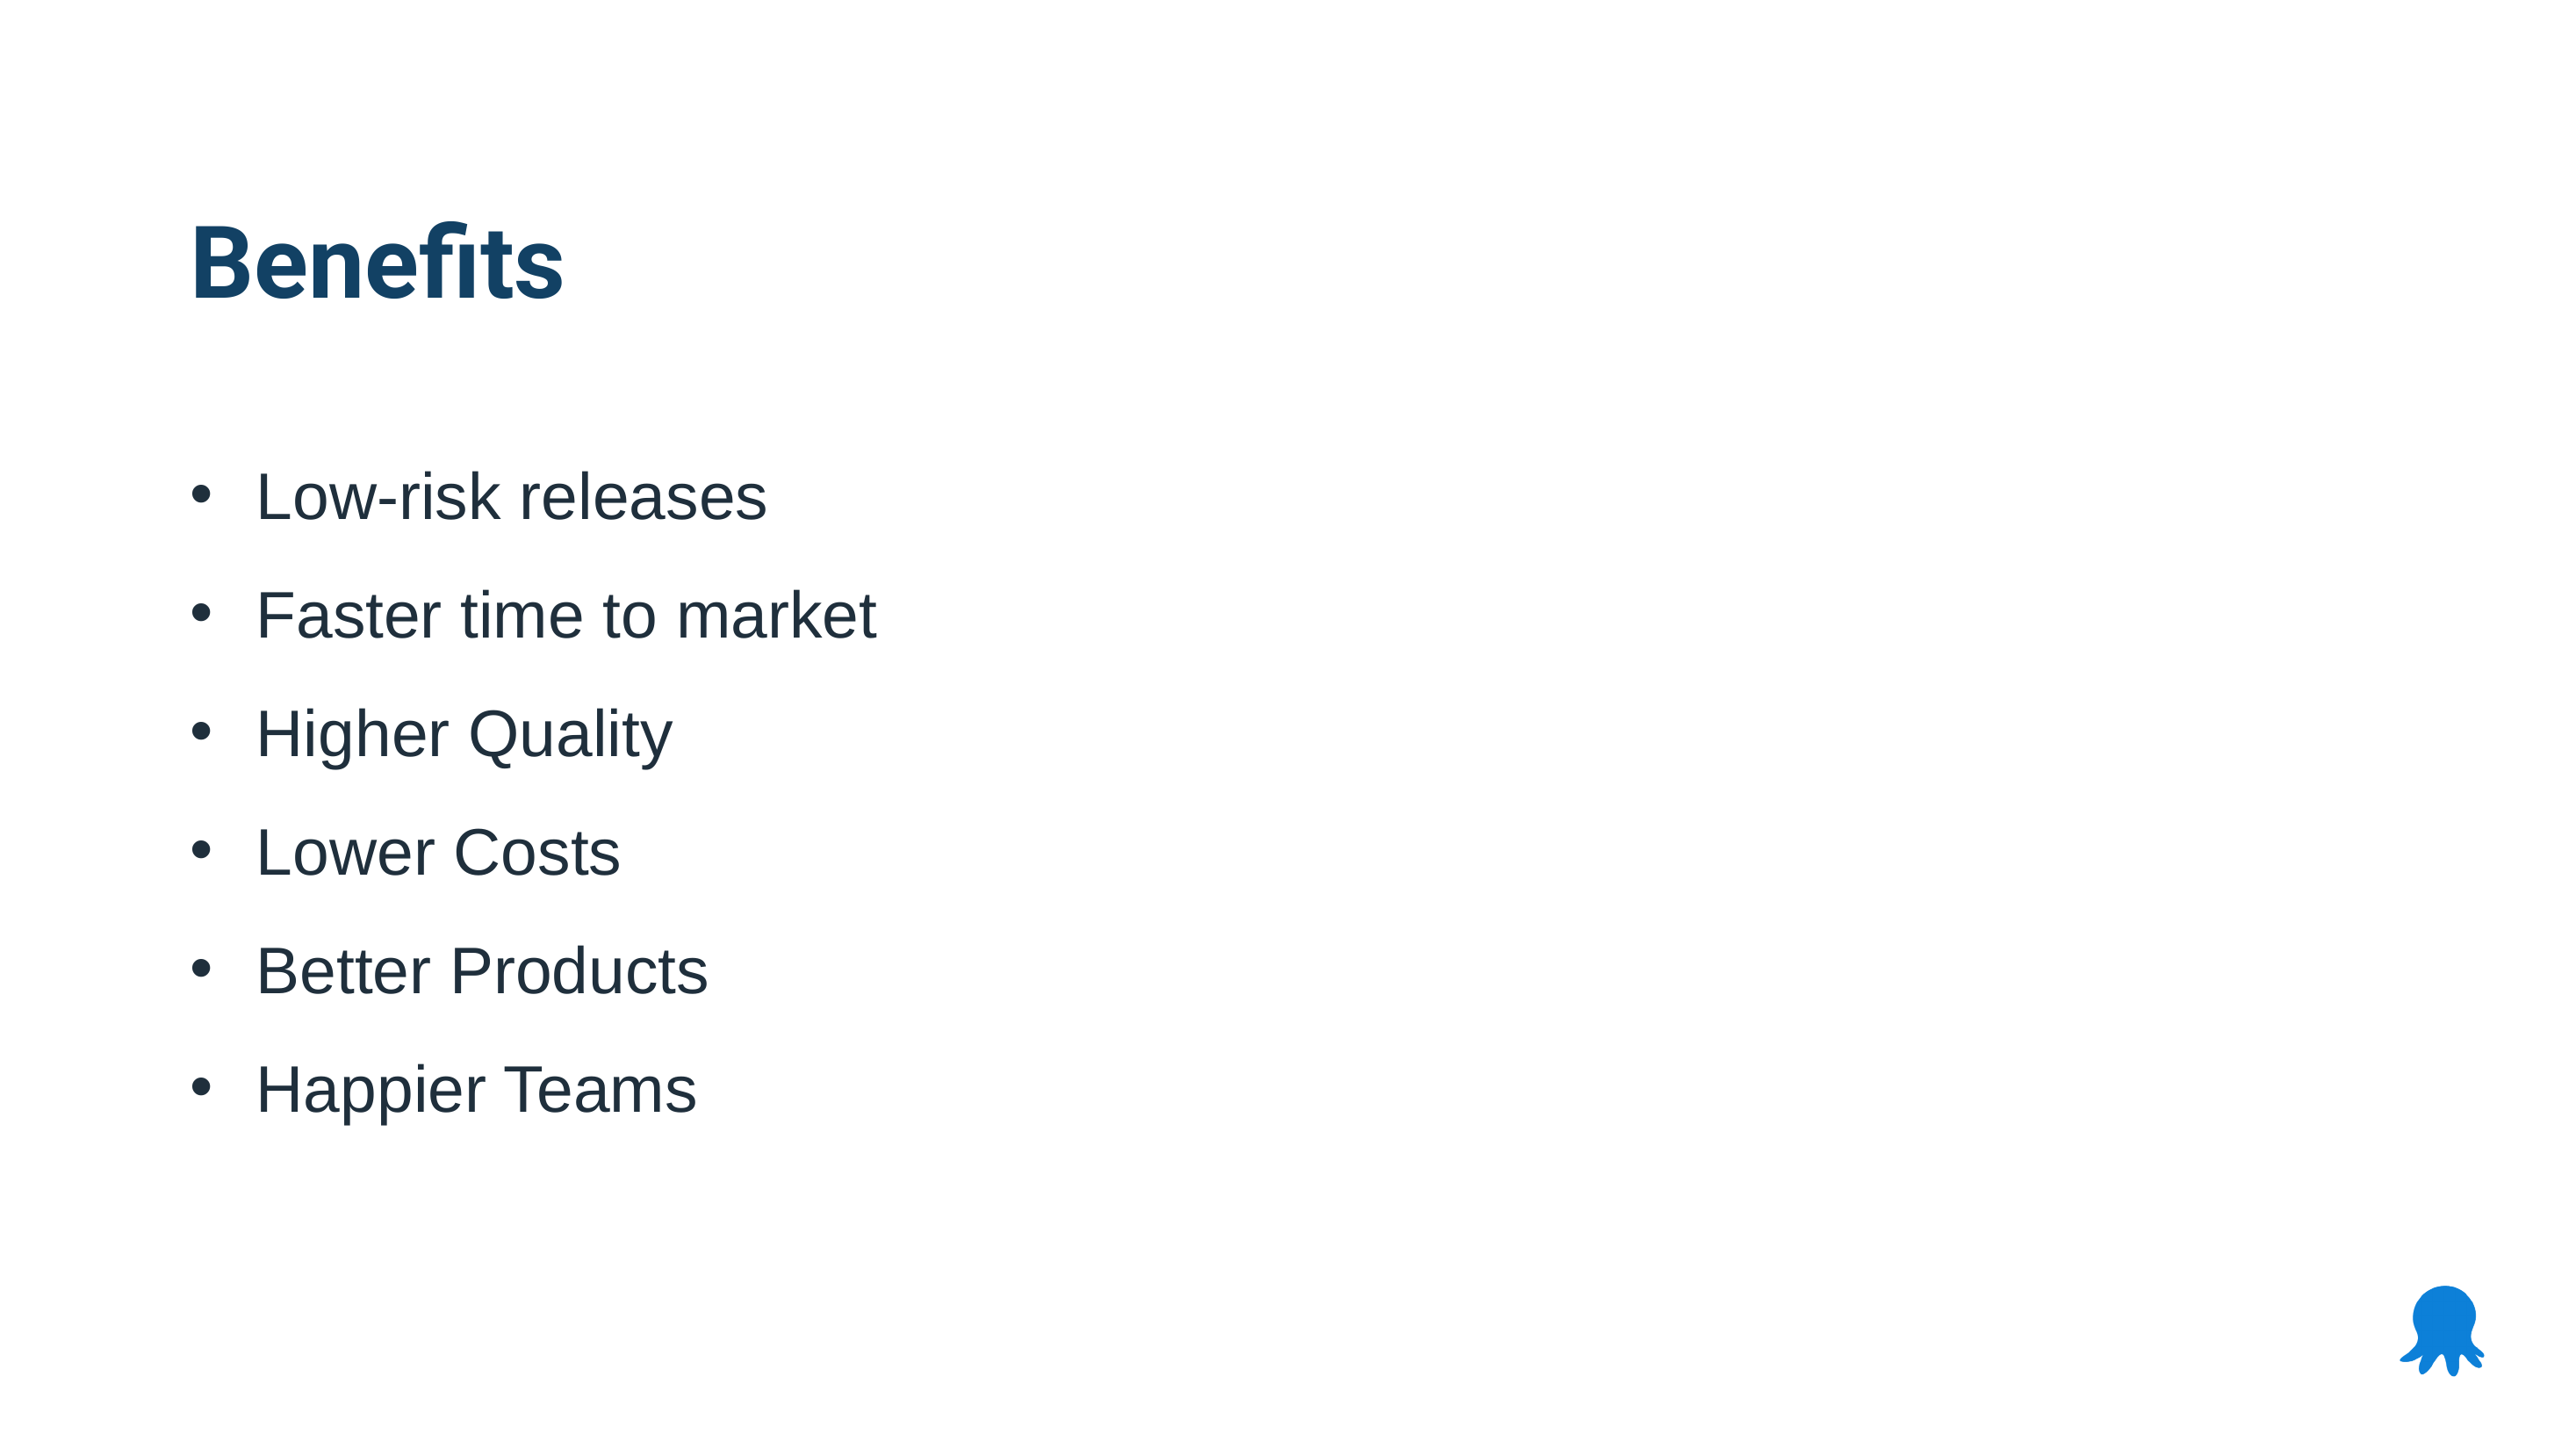

Benefits
Low-risk releases
Faster time to market
Higher Quality
Lower Costs
Better Products
Happier Teams